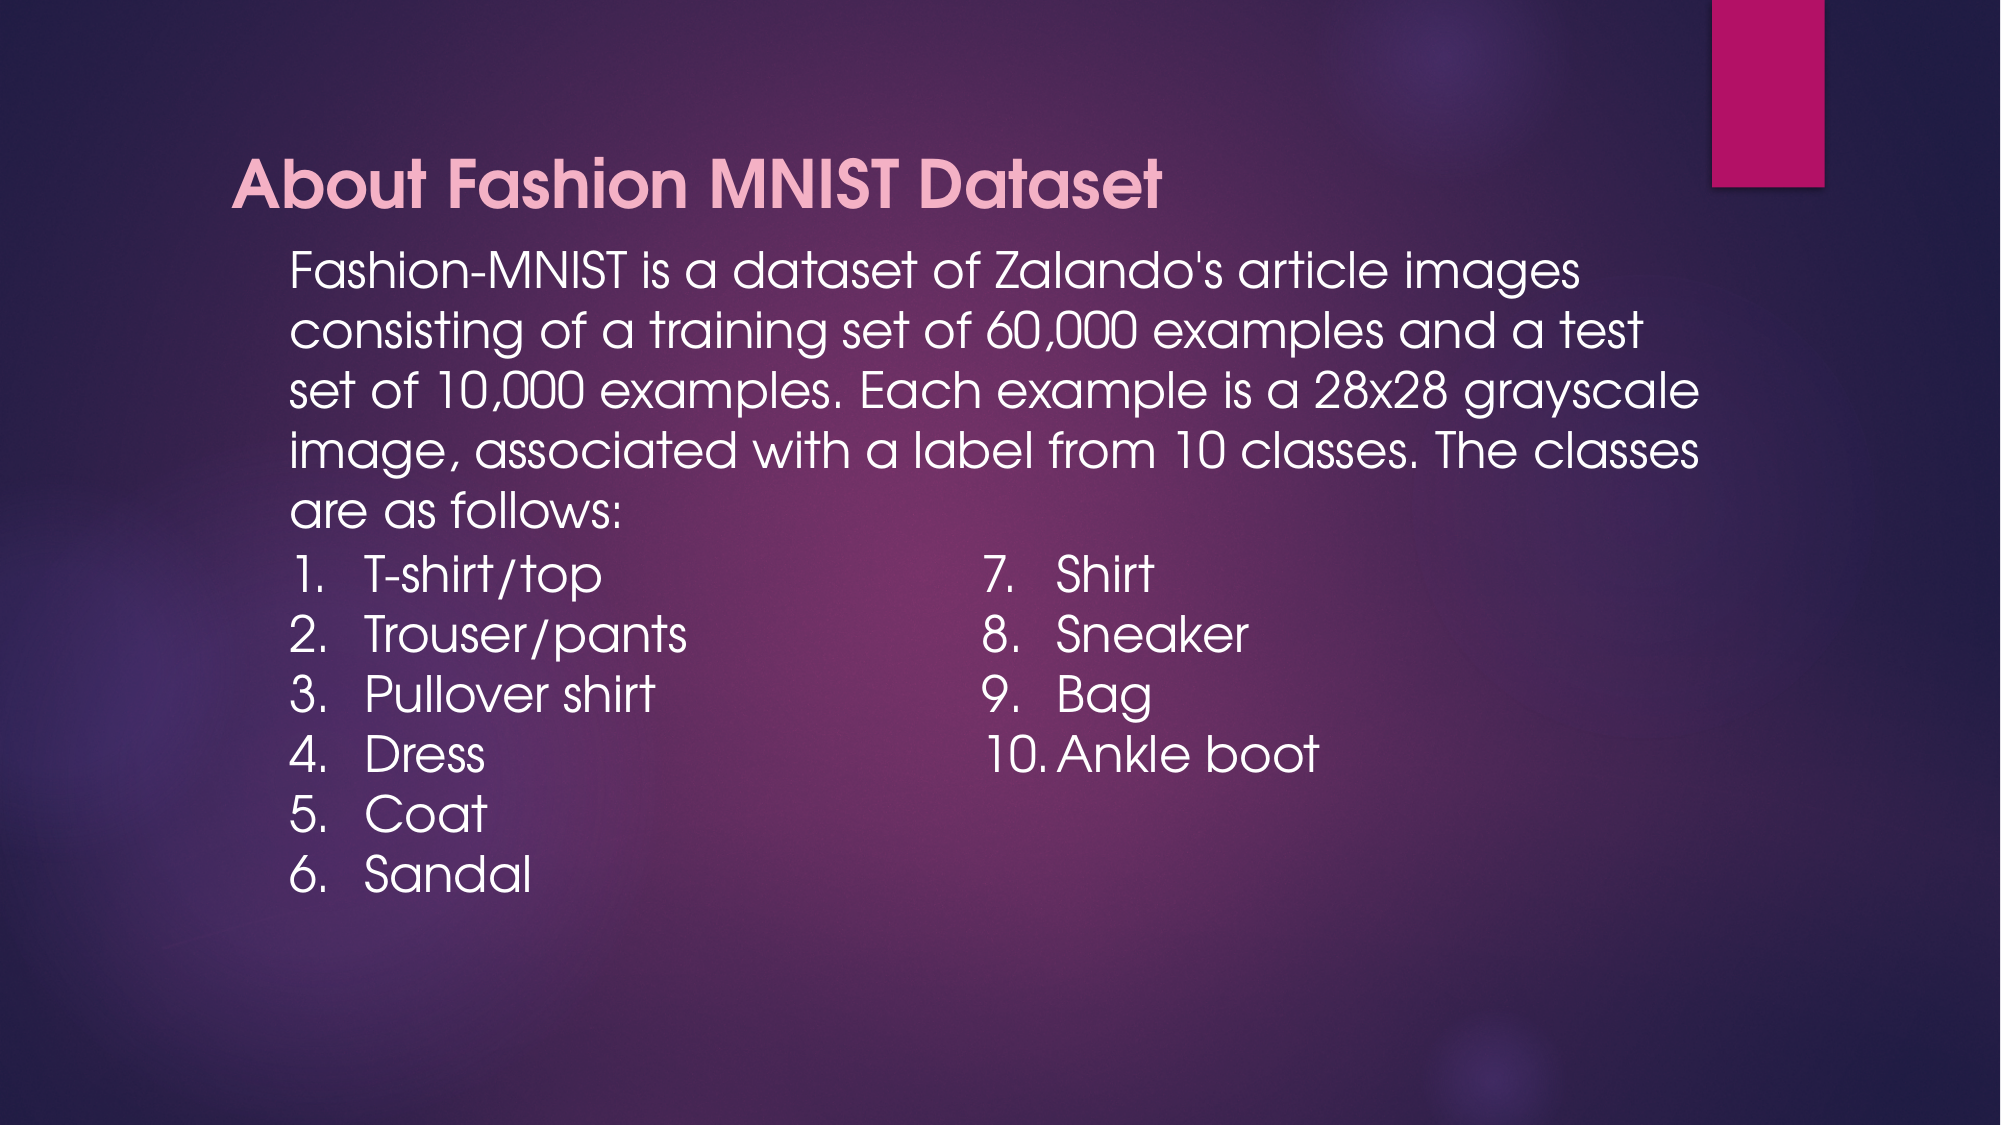

About Fashion MNIST Dataset
Fashion-MNIST is a dataset of Zalando's article images consisting of a training set of 60,000 examples and a test set of 10,000 examples. Each example is a 28x28 grayscale image, associated with a label from 10 classes. The classes are as follows:

T-shirt/top
Trouser/pants
Pullover shirt
Dress
Coat
Sandal
Shirt
Sneaker
Bag
Ankle boot